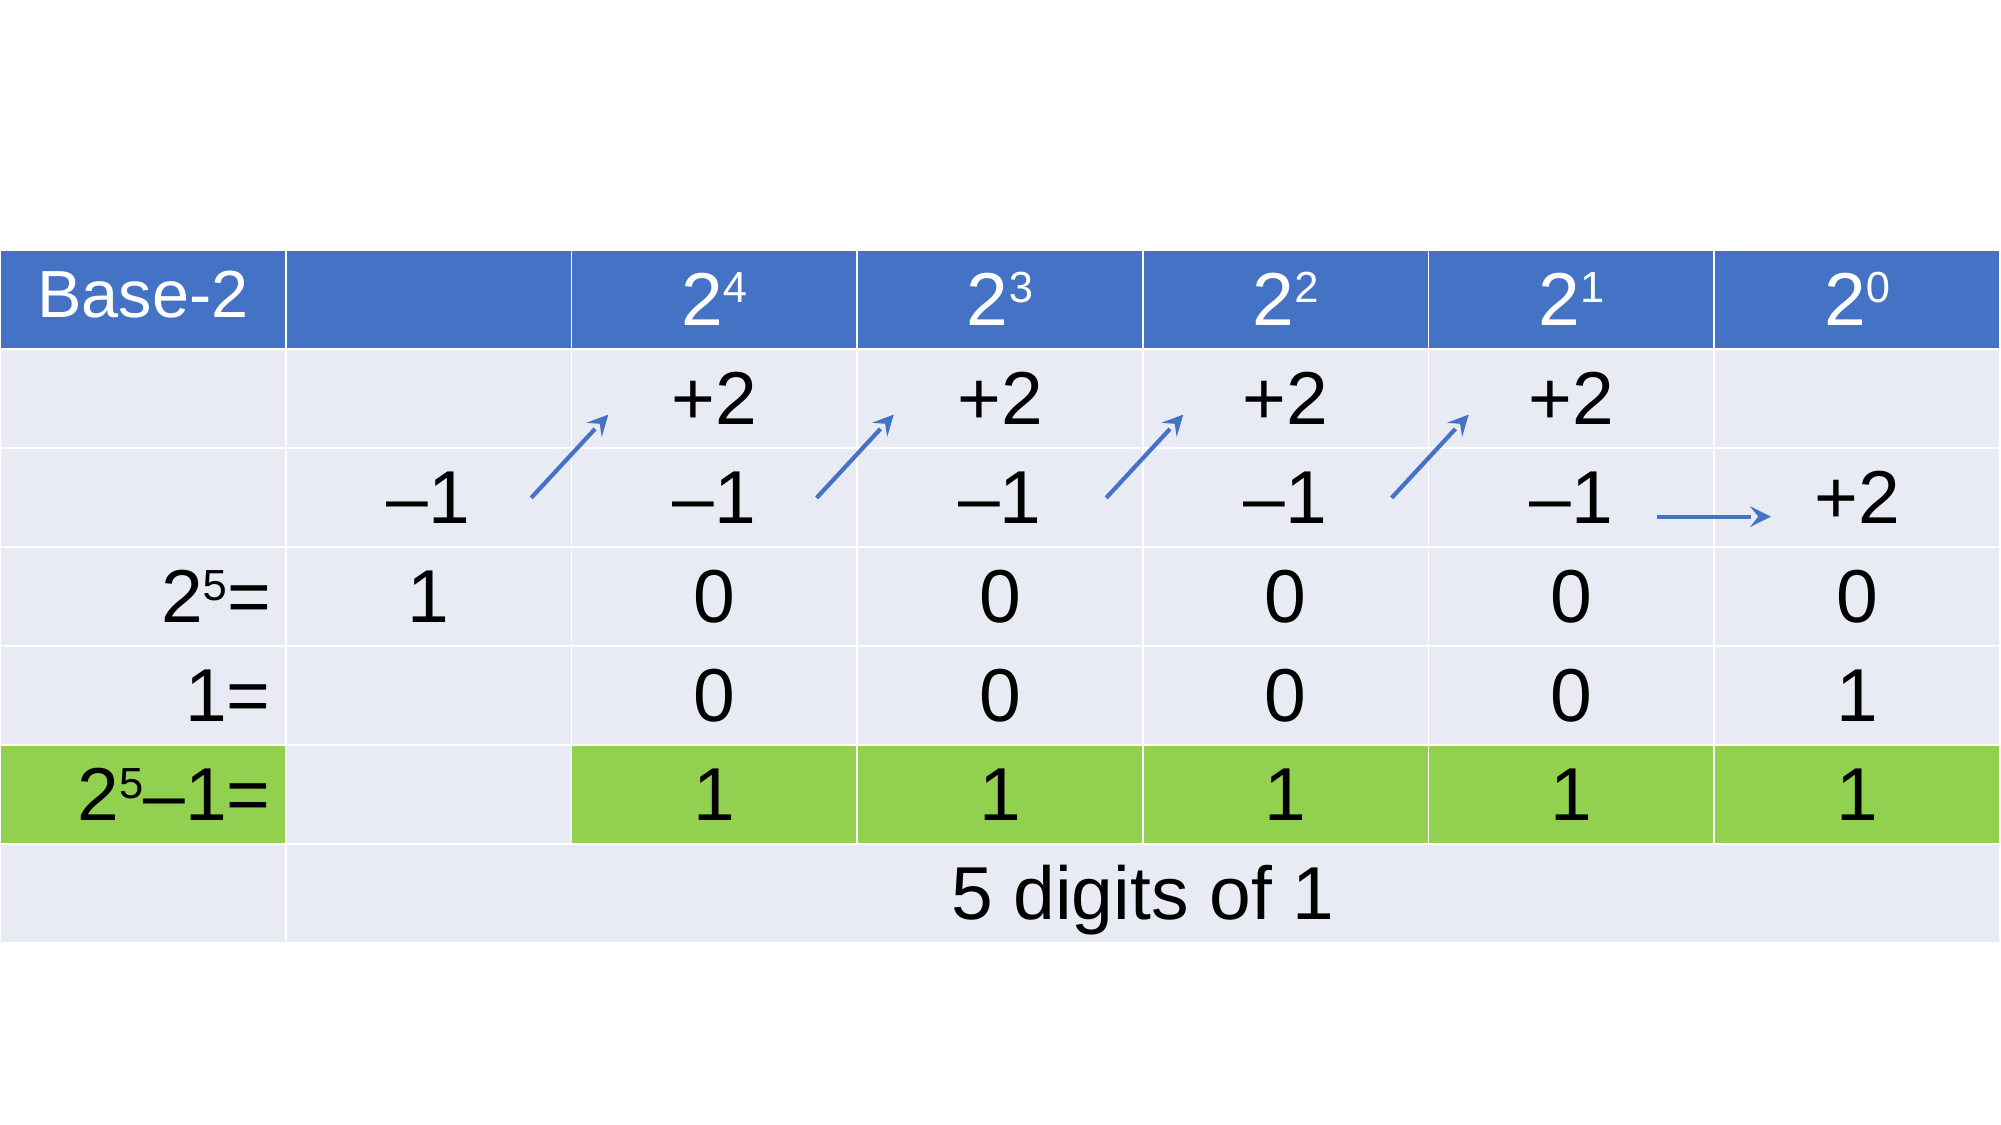

| Base-2 |  | 24 | 23 | 22 | 21 | 20 |
| --- | --- | --- | --- | --- | --- | --- |
|  |  | +2 | +2 | +2 | +2 |  |
|  | –1 | –1 | –1 | –1 | –1 | +2 |
| 25= | 1 | 0 | 0 | 0 | 0 | 0 |
| 1= |  | 0 | 0 | 0 | 0 | 1 |
| 25–1= |  | 1 | 1 | 1 | 1 | 1 |
|  | 5 digits of 1 |  |  |  |  |  |